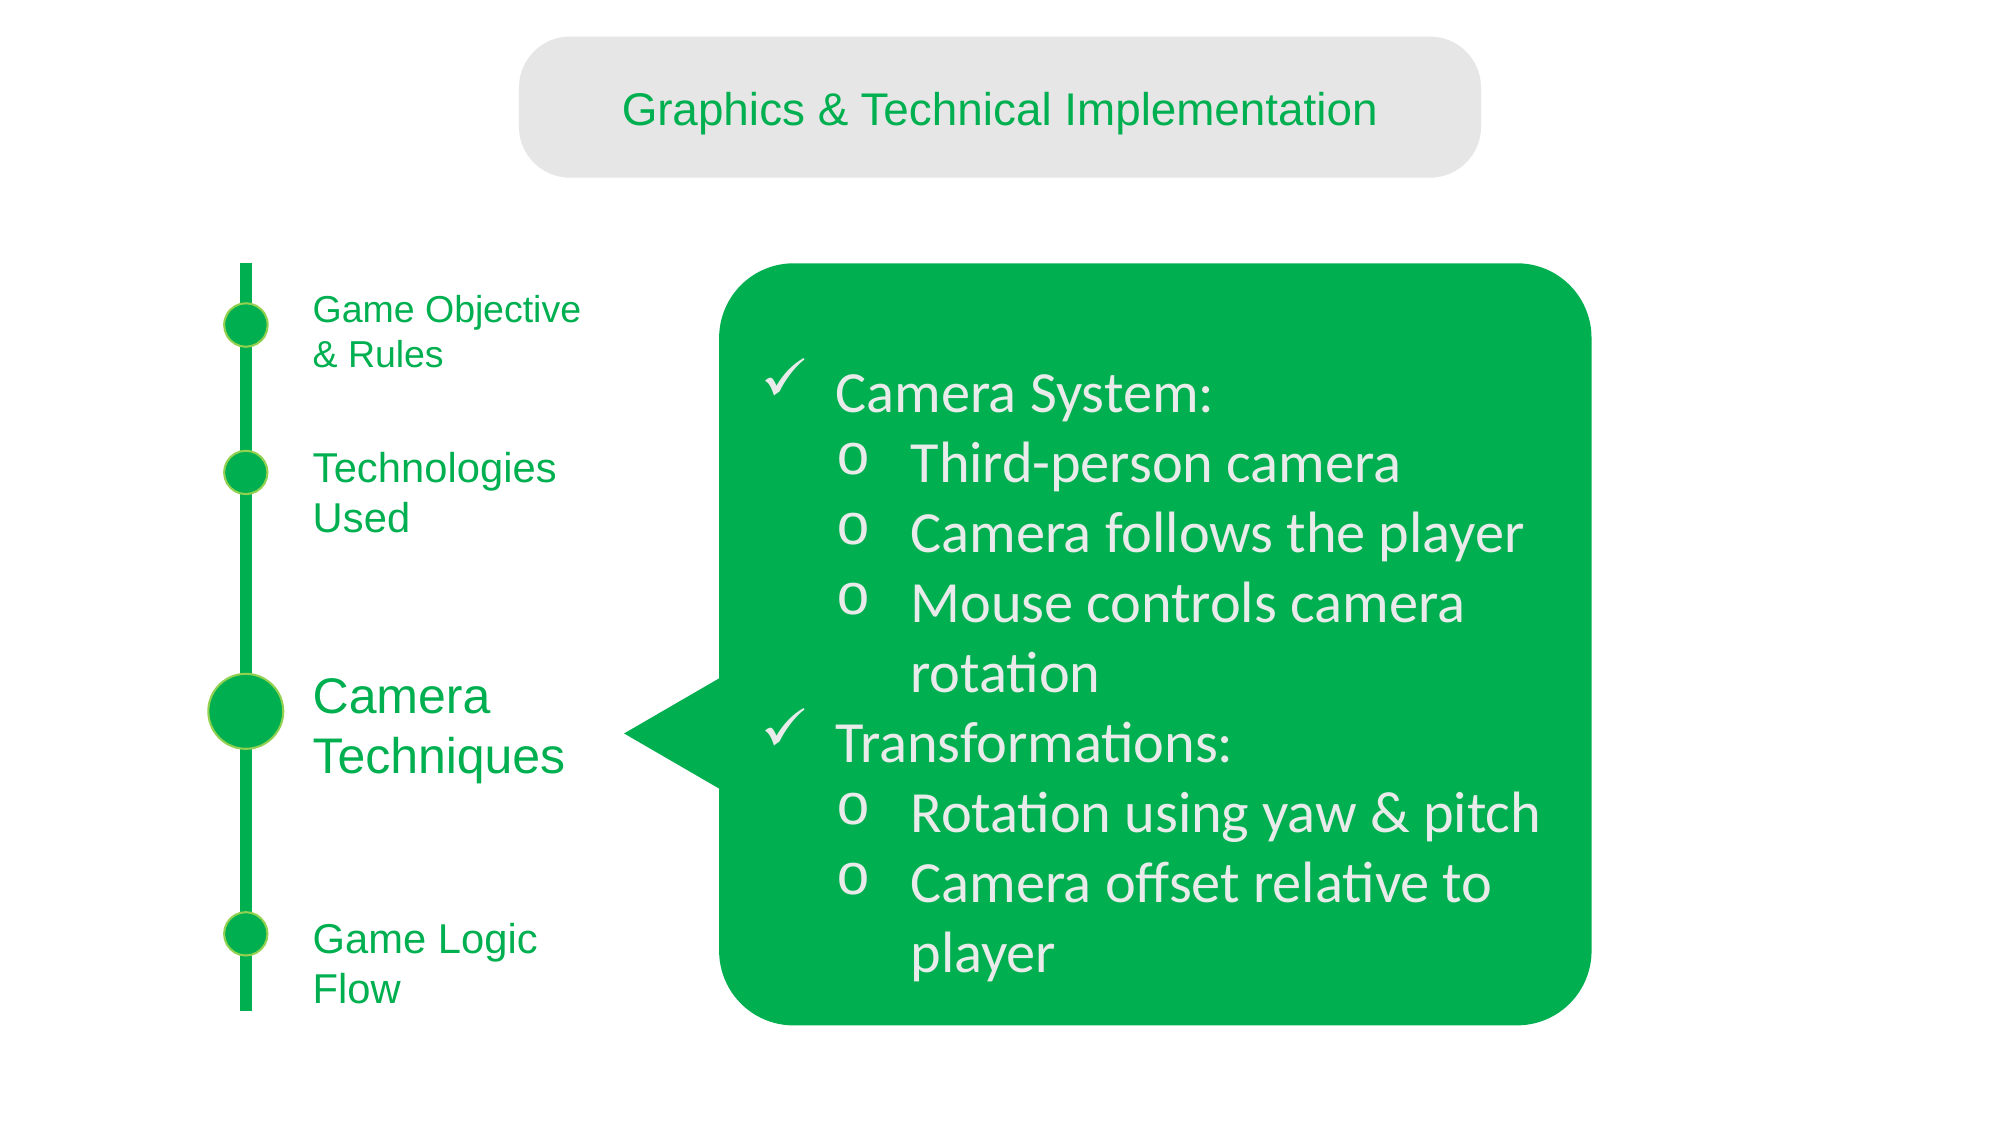

Graphics & Technical Implementation

Game Objective & Rules

Camera System:
Third-person camera
Camera follows the player
Mouse controls camera rotation
Transformations:
Rotation using yaw & pitch
Camera offset relative to player

Technologies Used

Camera Techniques

Game Logic Flow